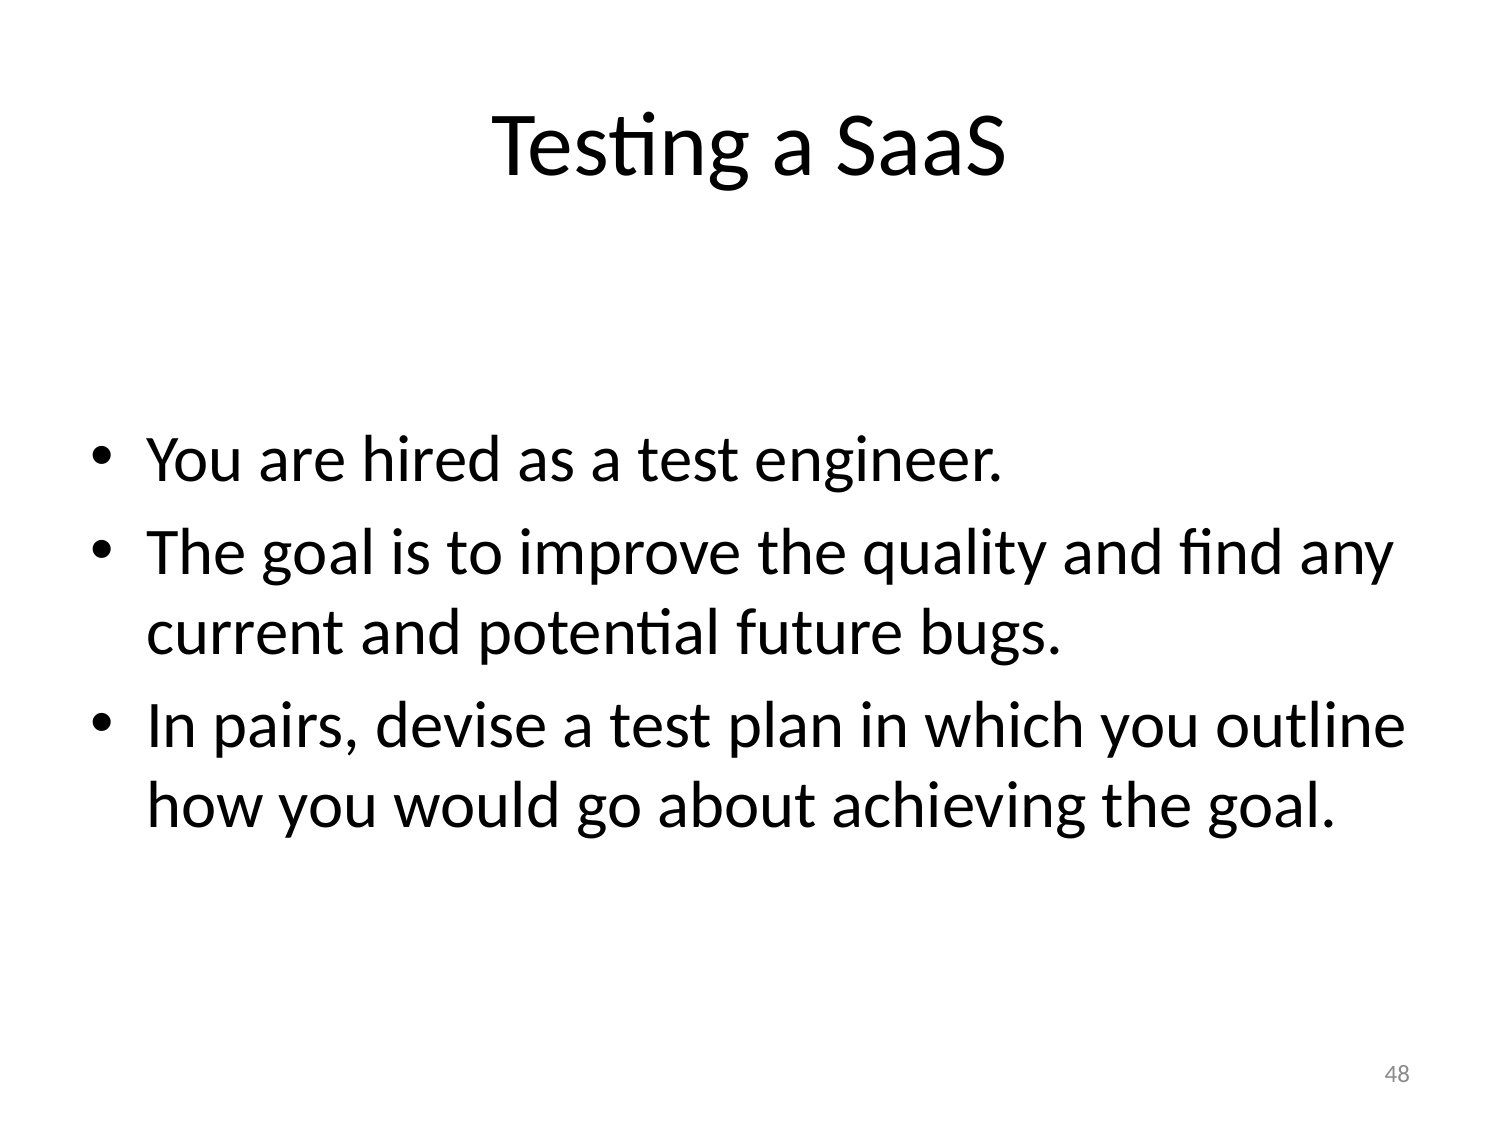

# Testing a SaaS

You are hired as a test engineer.
The goal is to improve the quality and find any current and potential future bugs.
In pairs, devise a test plan in which you outline how you would go about achieving the goal.

48